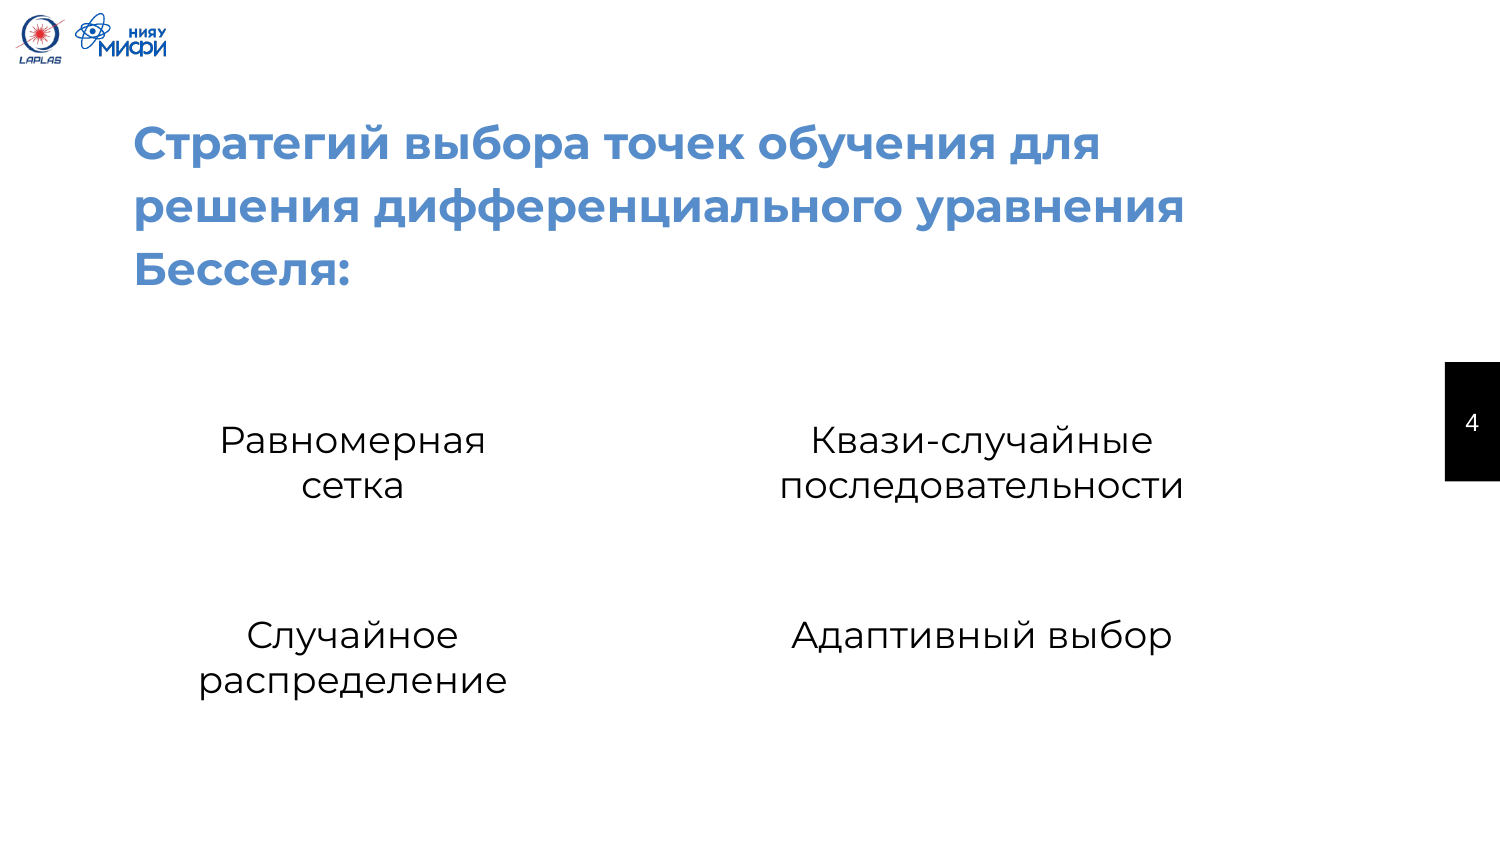

# Стратегий выбора точек обучения для решения дифференциального уравнения Бесселя:
4
Равномерная сетка
Квази-случайные последовательности
Случайное распределение
Адаптивный выбор